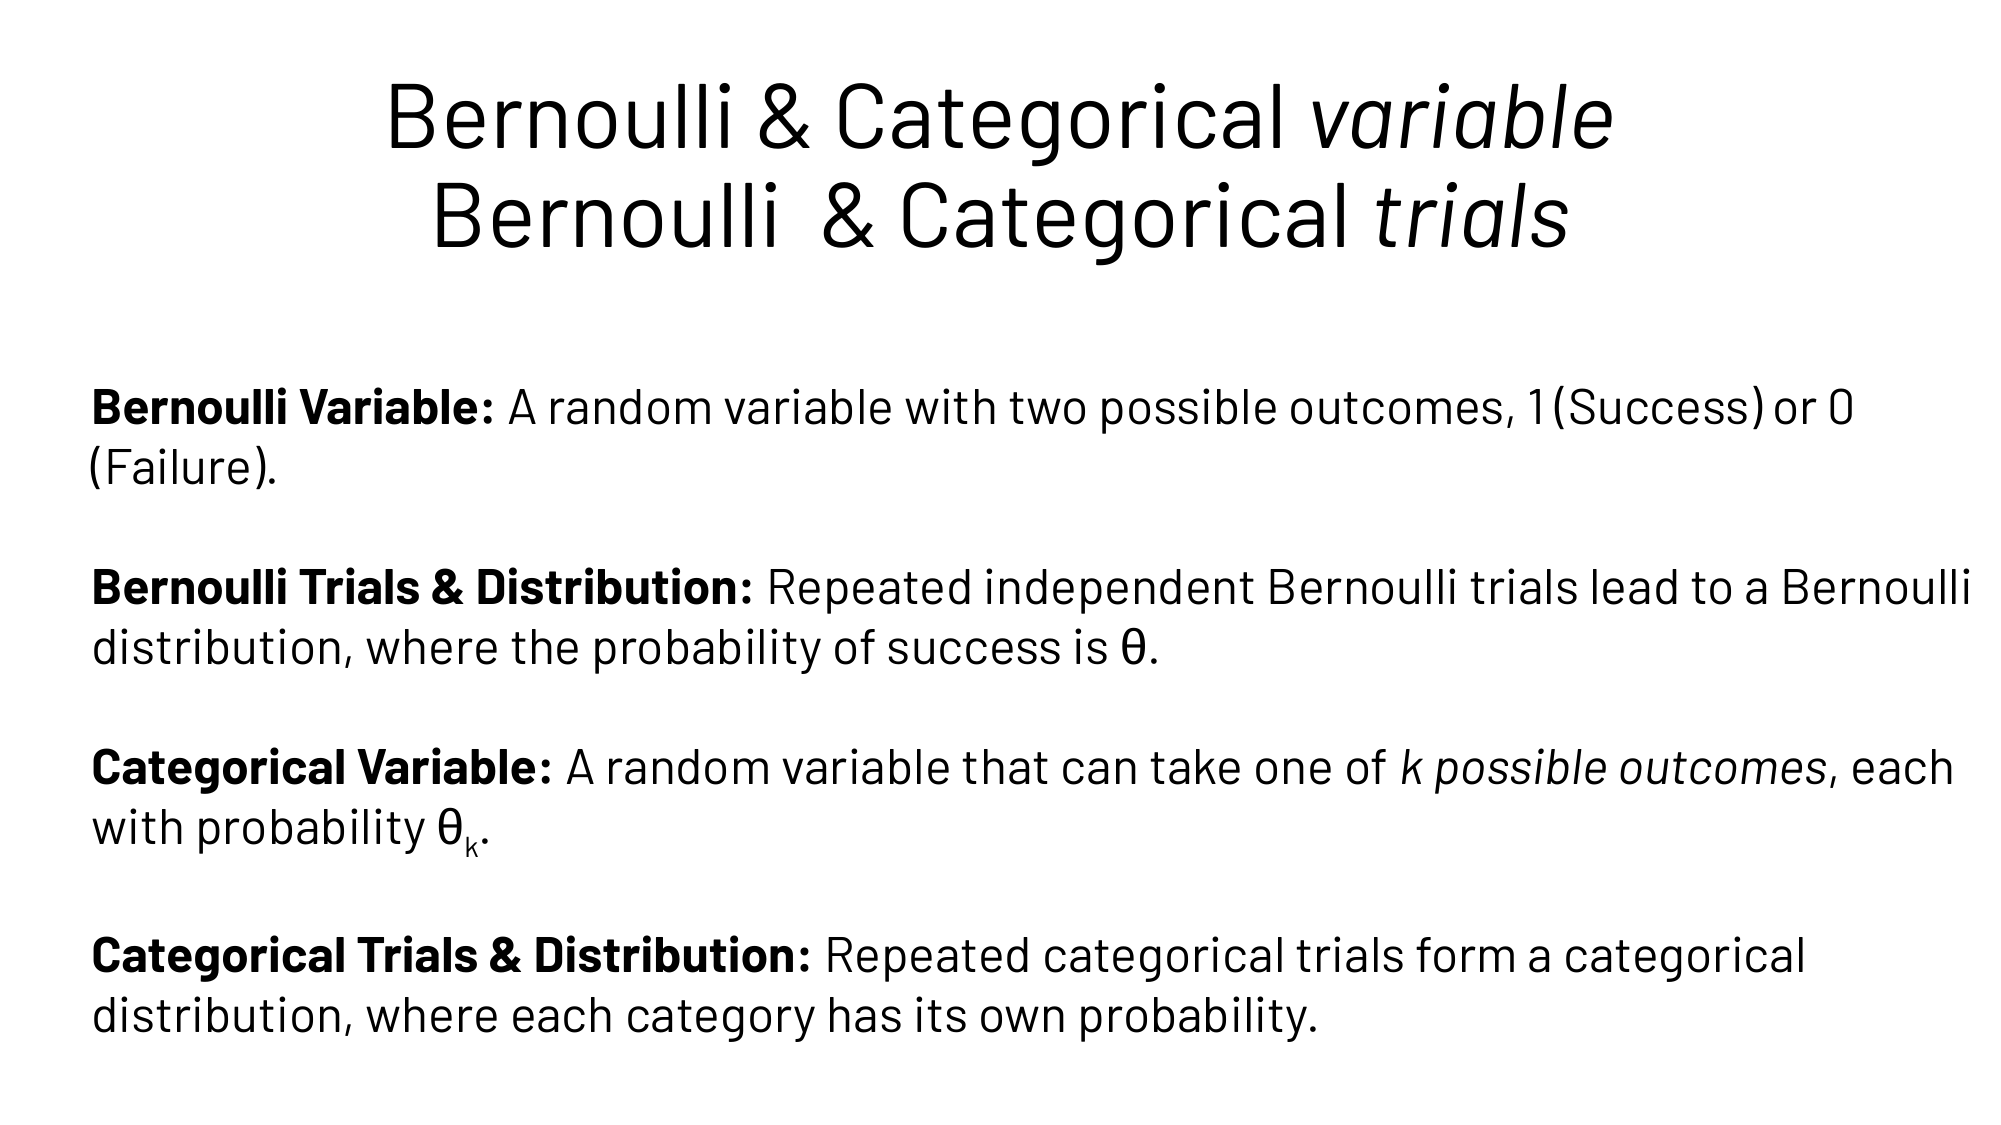

# Bernoulli & Categorical variable Bernoulli  & Categorical trials

Bernoulli Variable: A random variable with two possible outcomes, 1 (Success) or 0 (Failure).

Bernoulli Trials & Distribution: Repeated independent Bernoulli trials lead to a Bernoulli distribution, where the probability of success is θ.

Categorical Variable: A random variable that can take one of k possible outcomes, each with probability θk.

Categorical Trials & Distribution: Repeated categorical trials form a categorical distribution, where each category has its own probability.